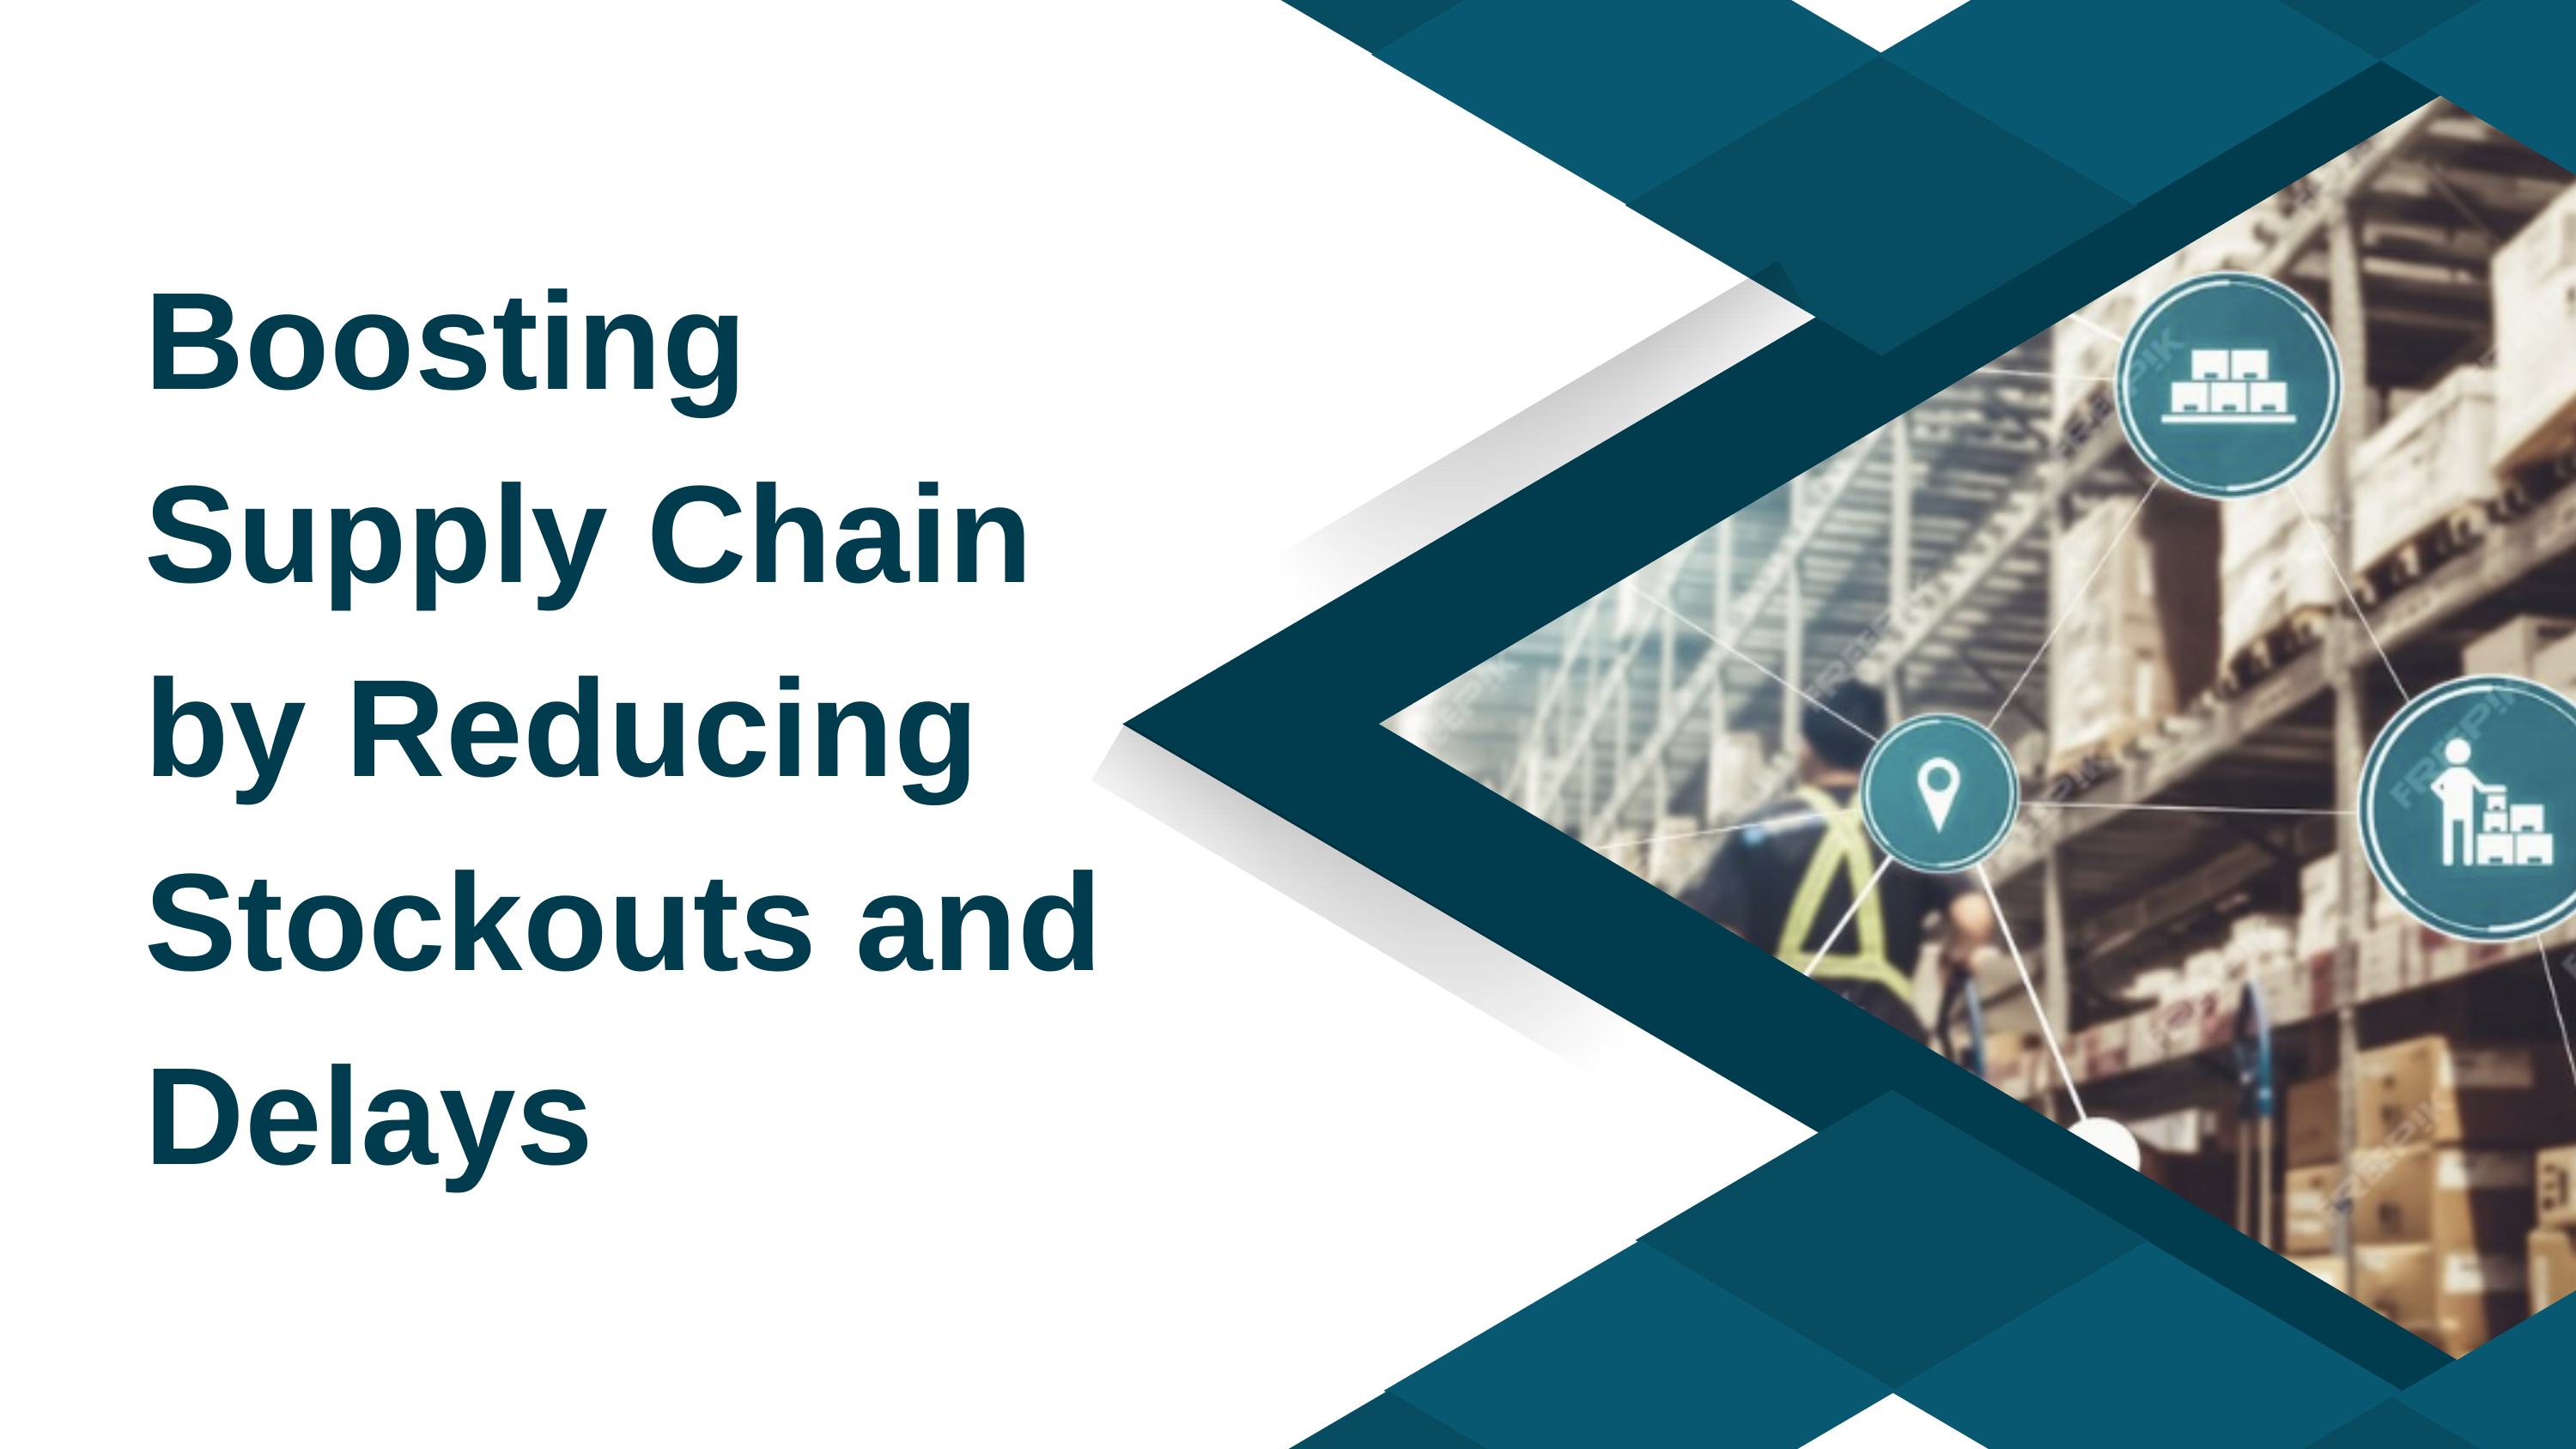

Boosting Supply Chain by Reducing Stockouts and Delays